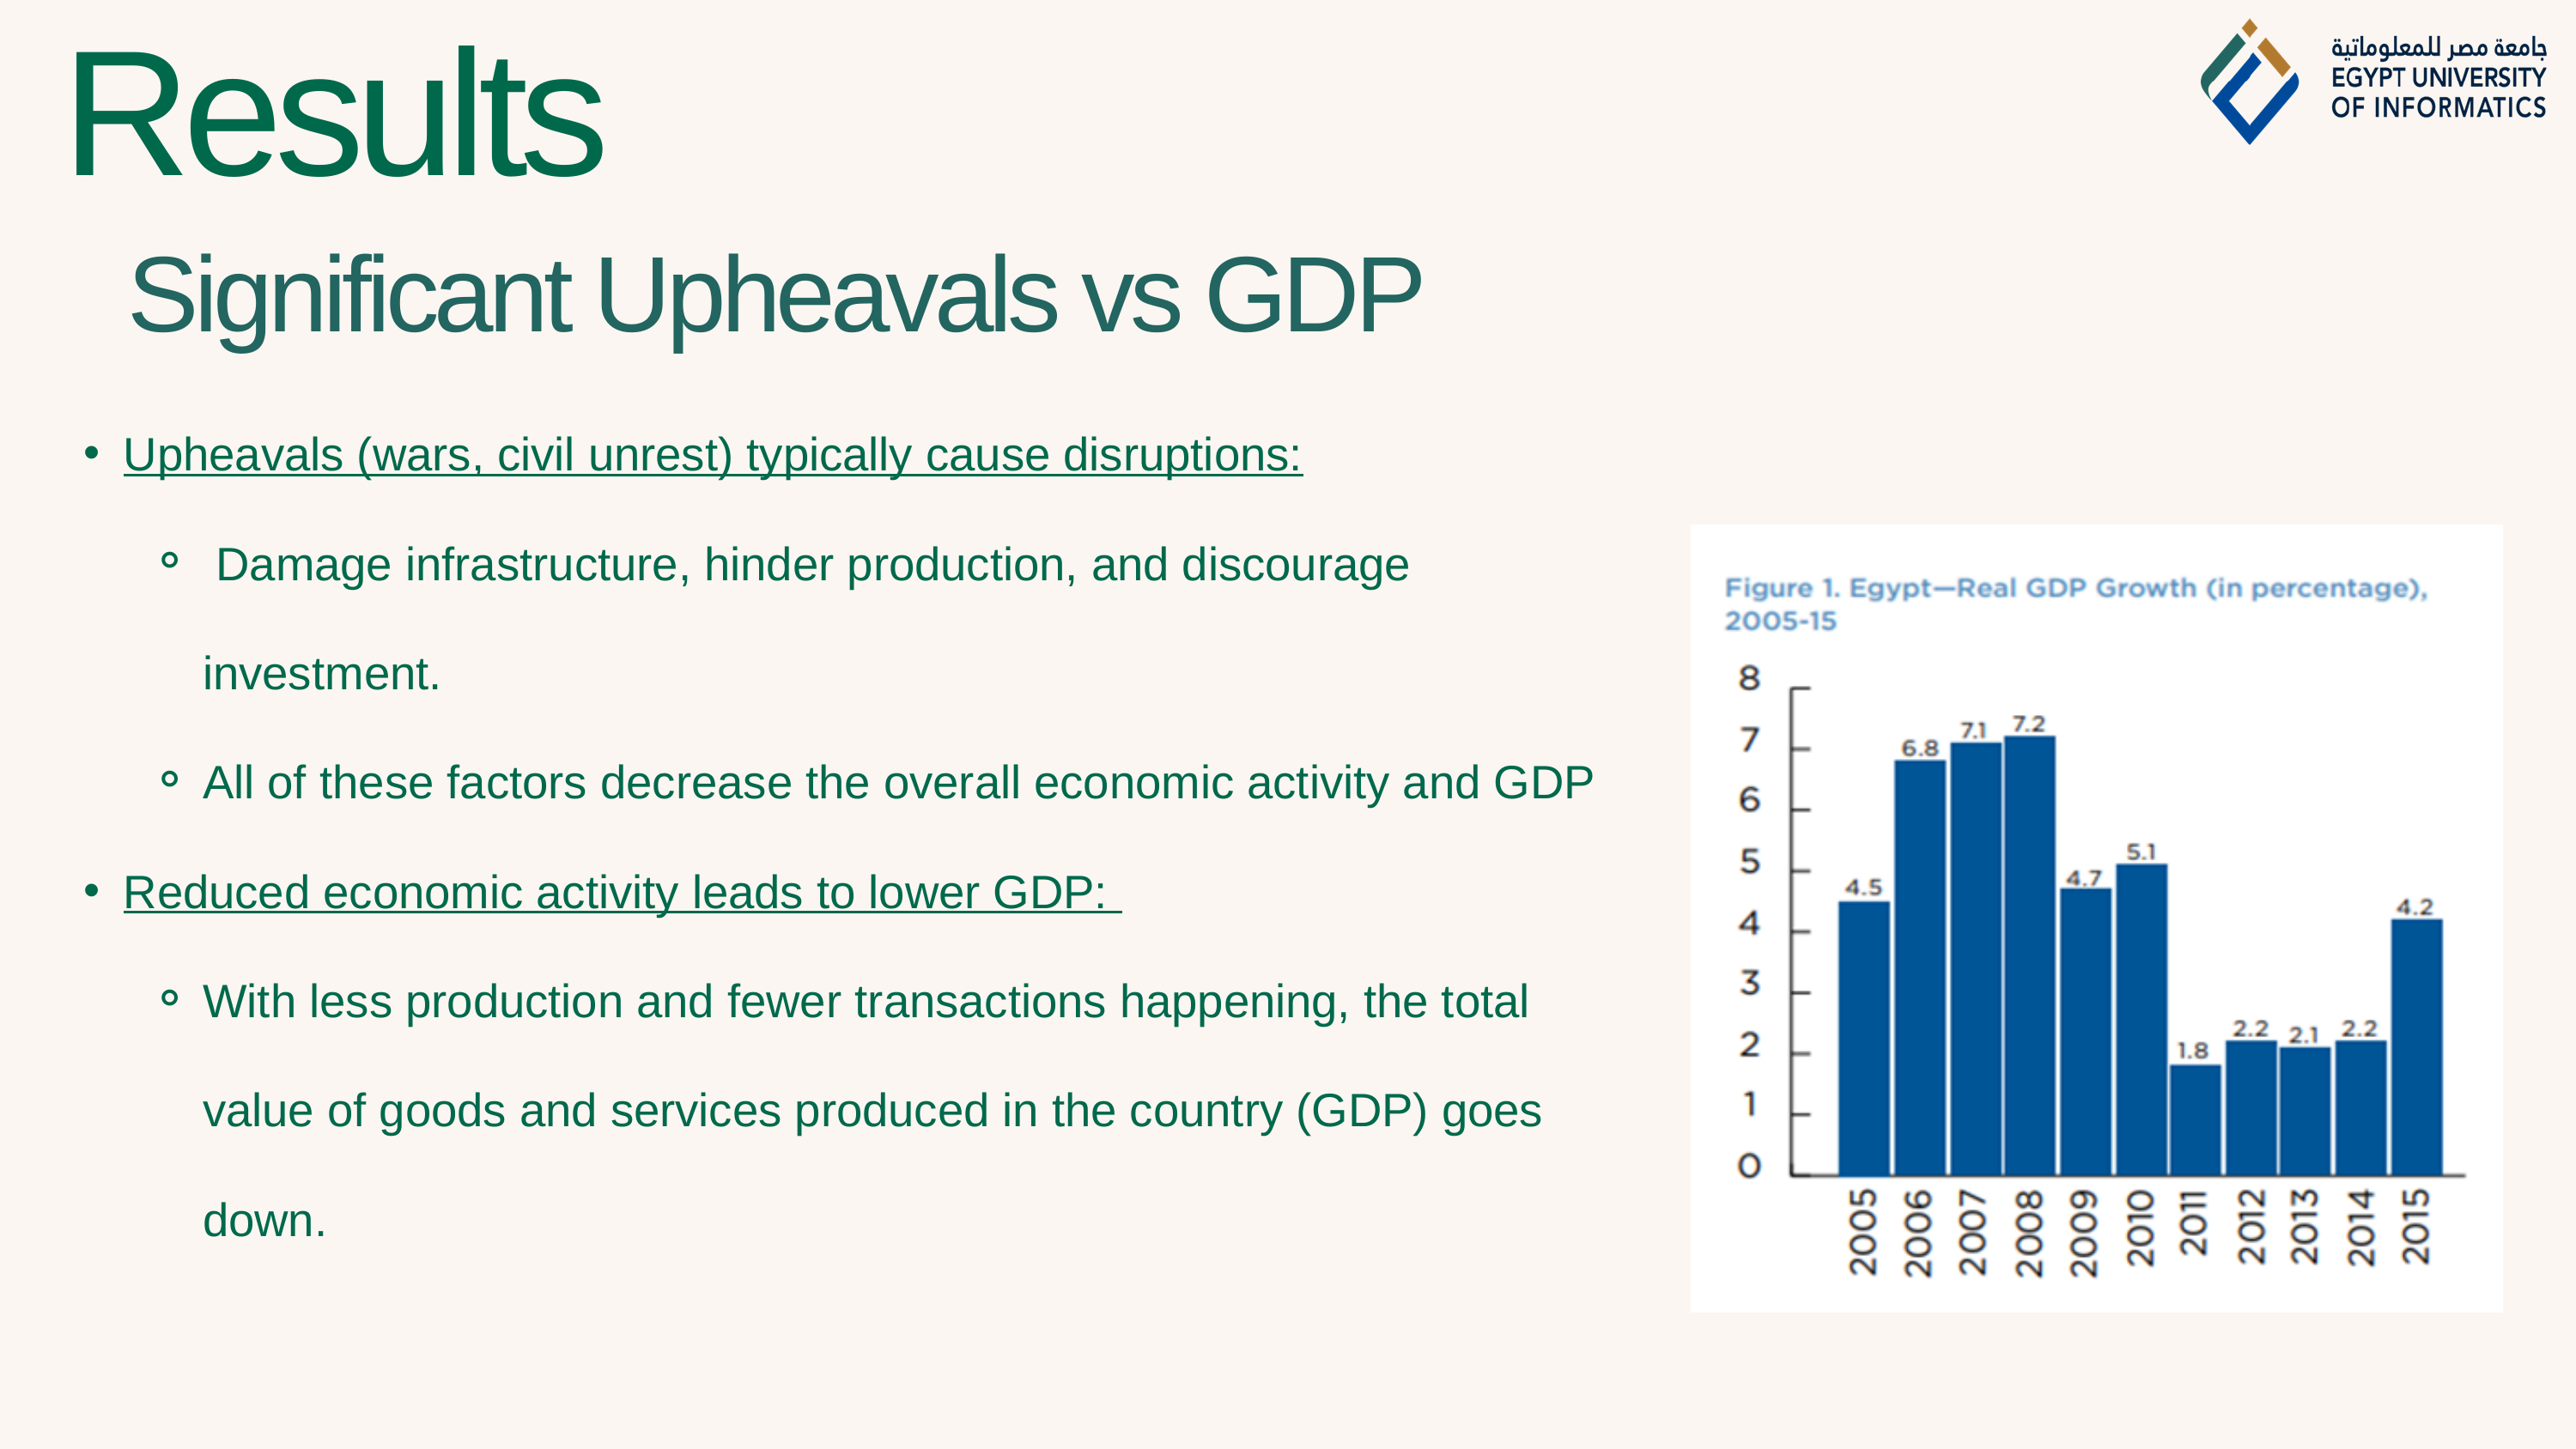

Results
Significant Upheavals vs GDP
Upheavals (wars, civil unrest) typically cause disruptions:
 Damage infrastructure, hinder production, and discourage investment.
All of these factors decrease the overall economic activity and GDP
Reduced economic activity leads to lower GDP:
With less production and fewer transactions happening, the total value of goods and services produced in the country (GDP) goes down.